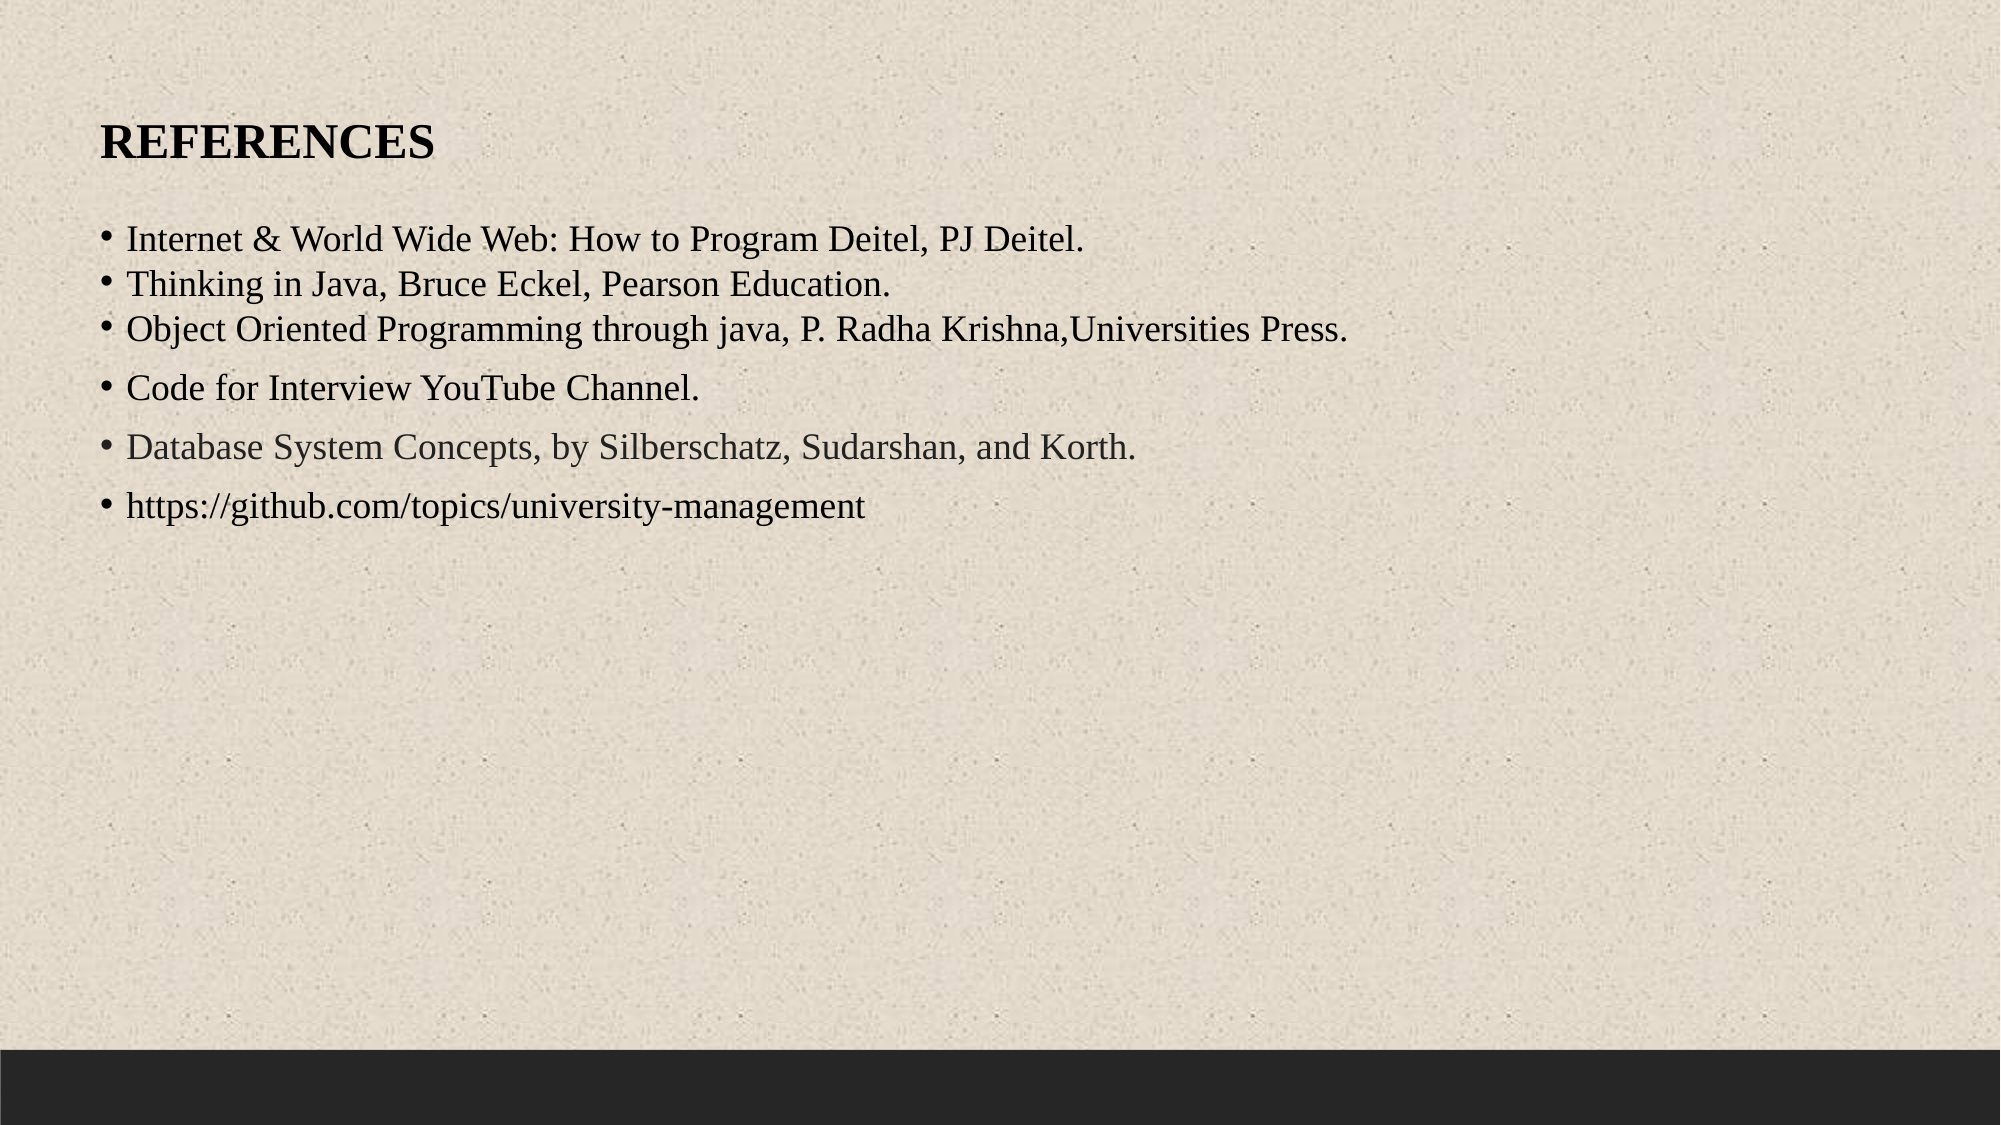

REFERENCES

 Internet & World Wide Web: How to Program Deitel, PJ Deitel.
 Thinking in Java, Bruce Eckel, Pearson Education.
 Object Oriented Programming through java, P. Radha Krishna,Universities Press.
 Code for Interview YouTube Channel.
 Database System Concepts, by Silberschatz, Sudarshan, and Korth.
 https://github.com/topics/university-management